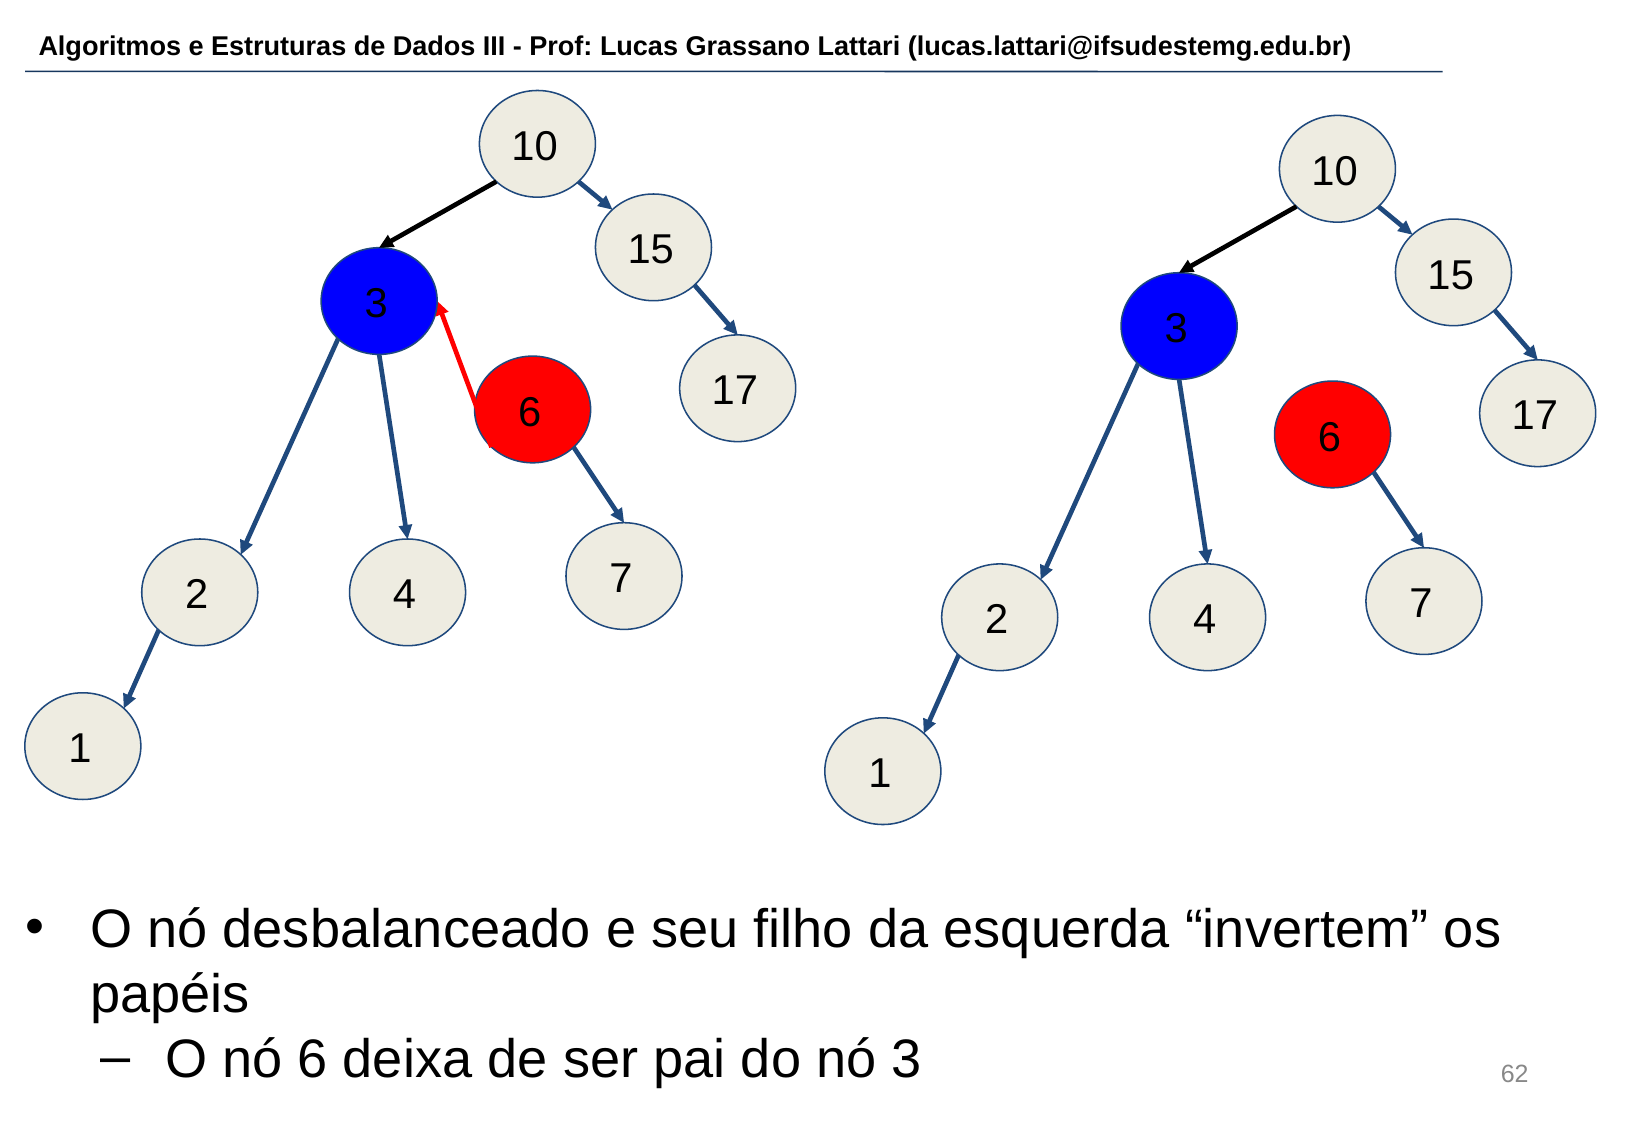

10
10
15
15
 3
 3
17
 6
17
 6
 7
 2
 4
 7
 2
 4
 1
 1
O nó desbalanceado e seu filho da esquerda “invertem” os papéis
O nó 6 deixa de ser pai do nó 3
62